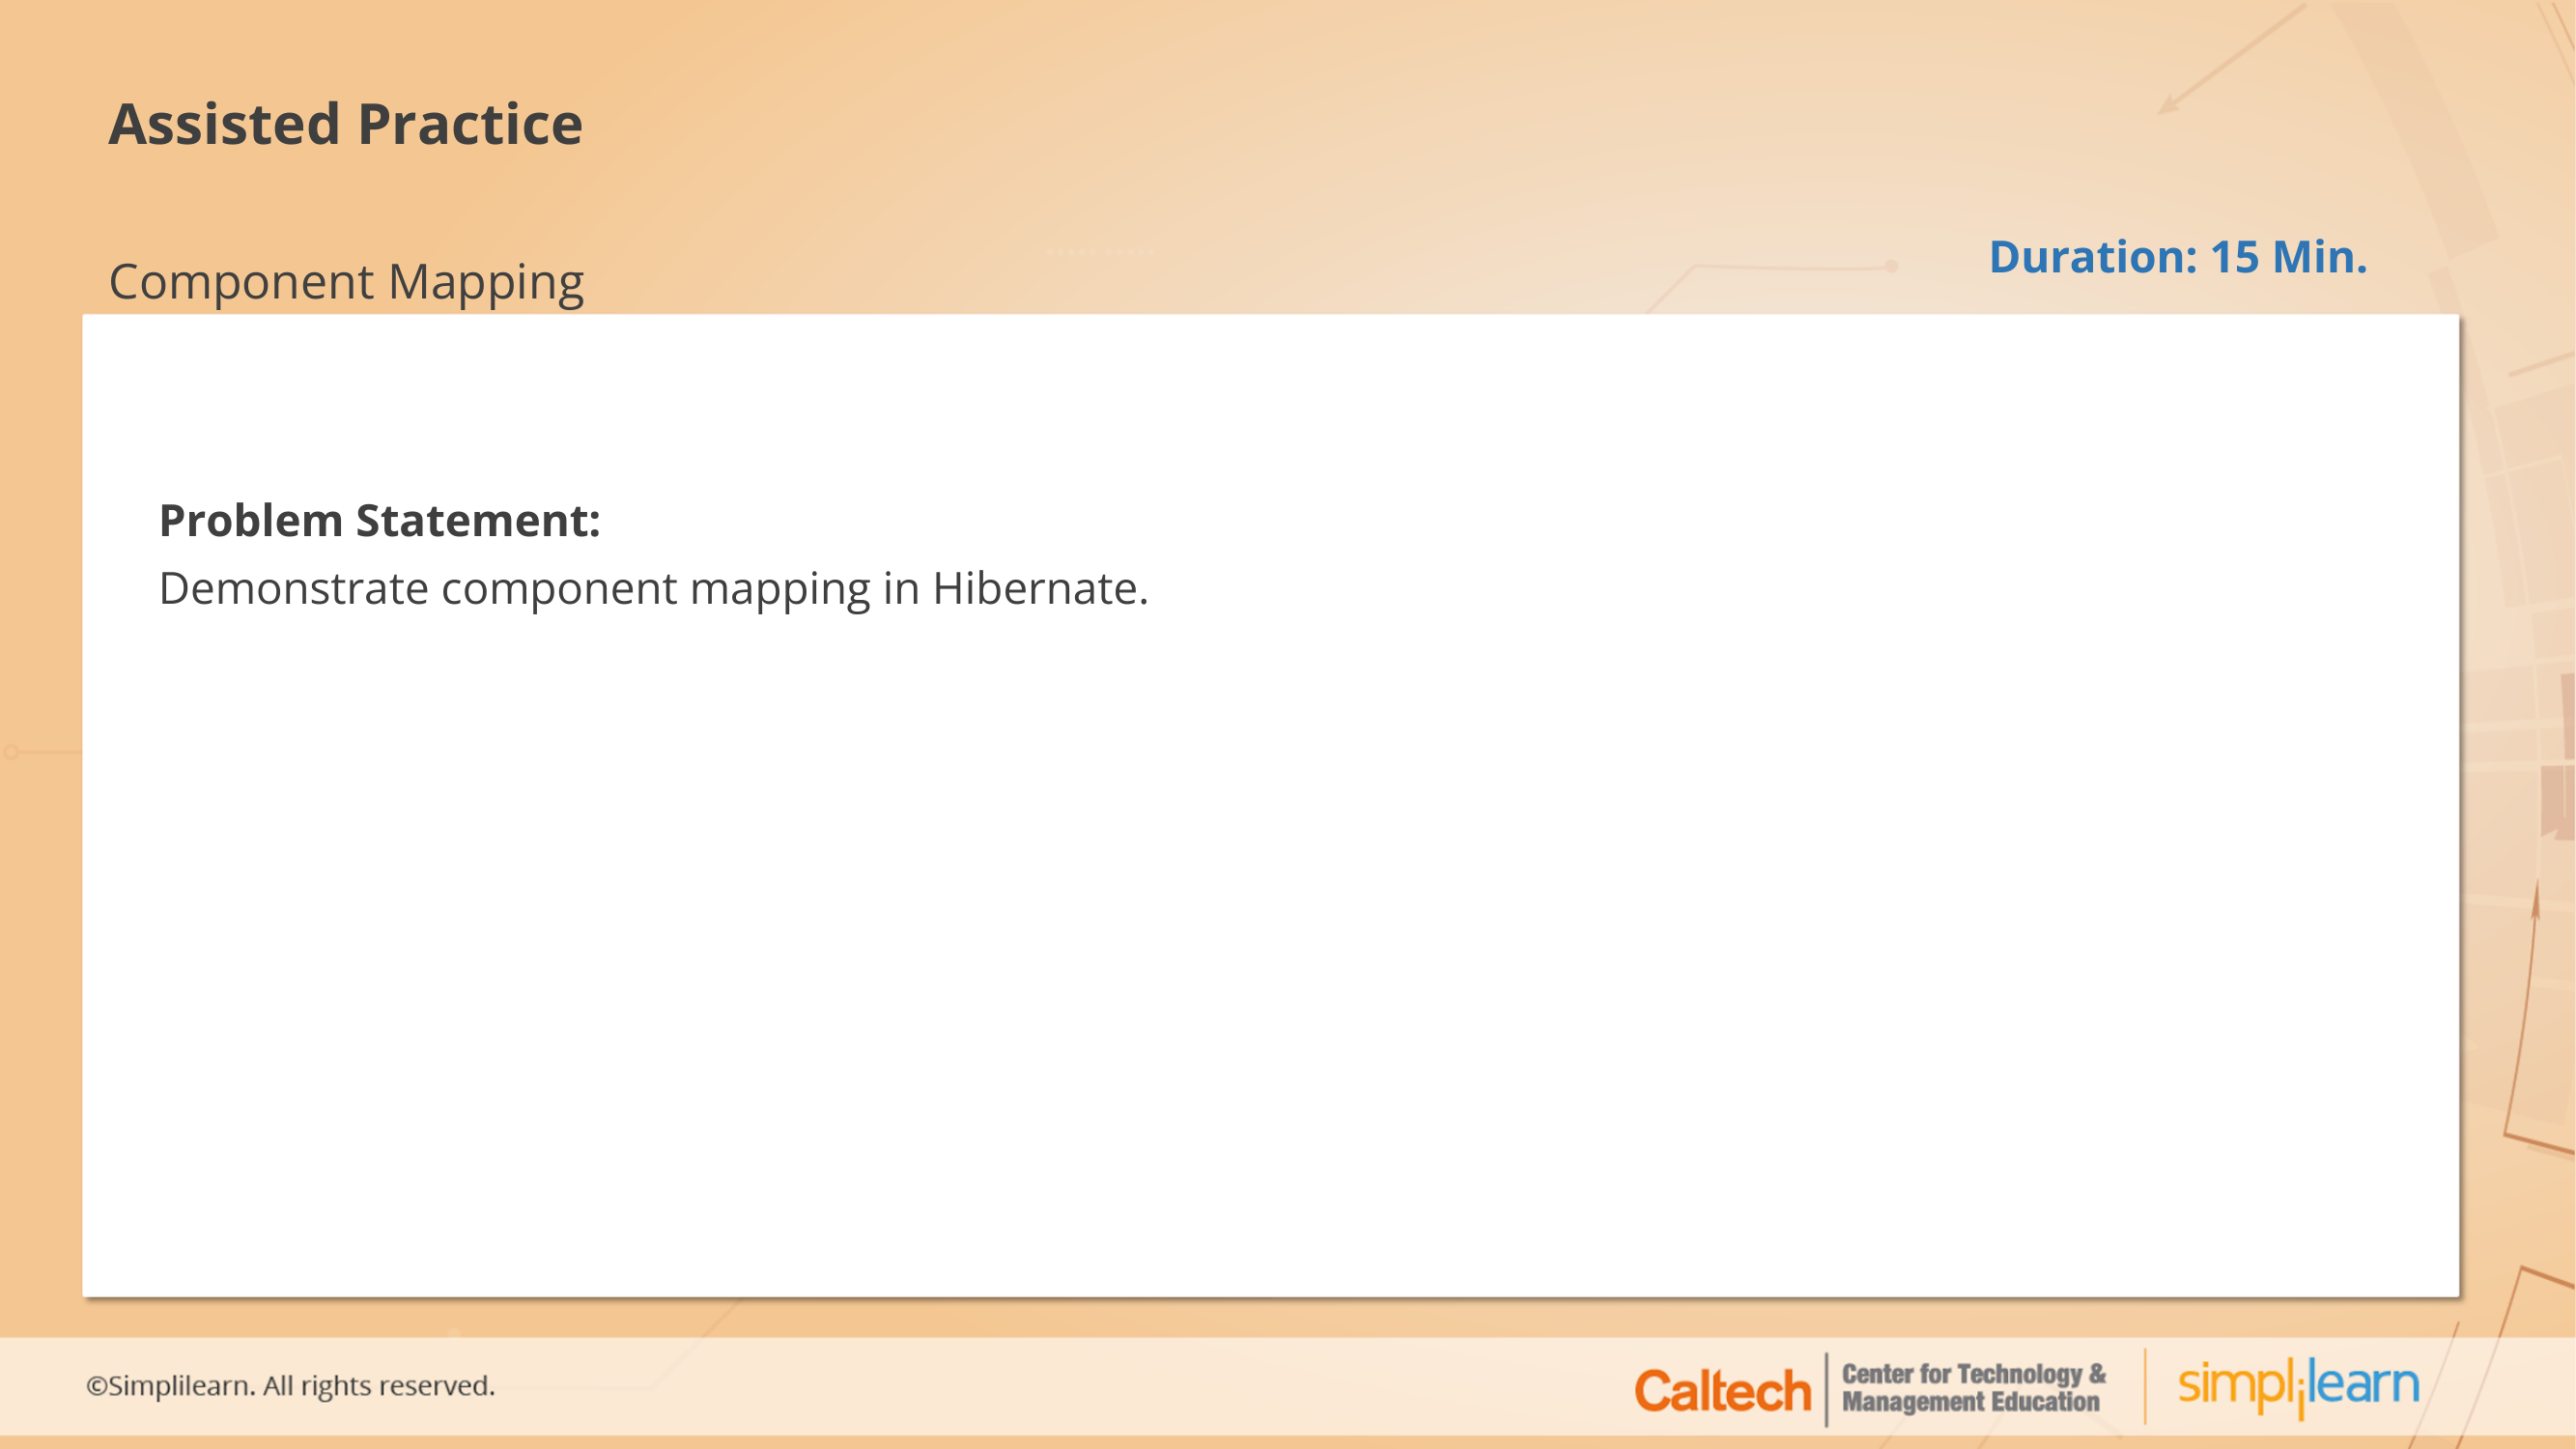

# Assisted Practice
Component Mapping
Duration: 15 Min.
Problem Statement:
Demonstrate component mapping in Hibernate.